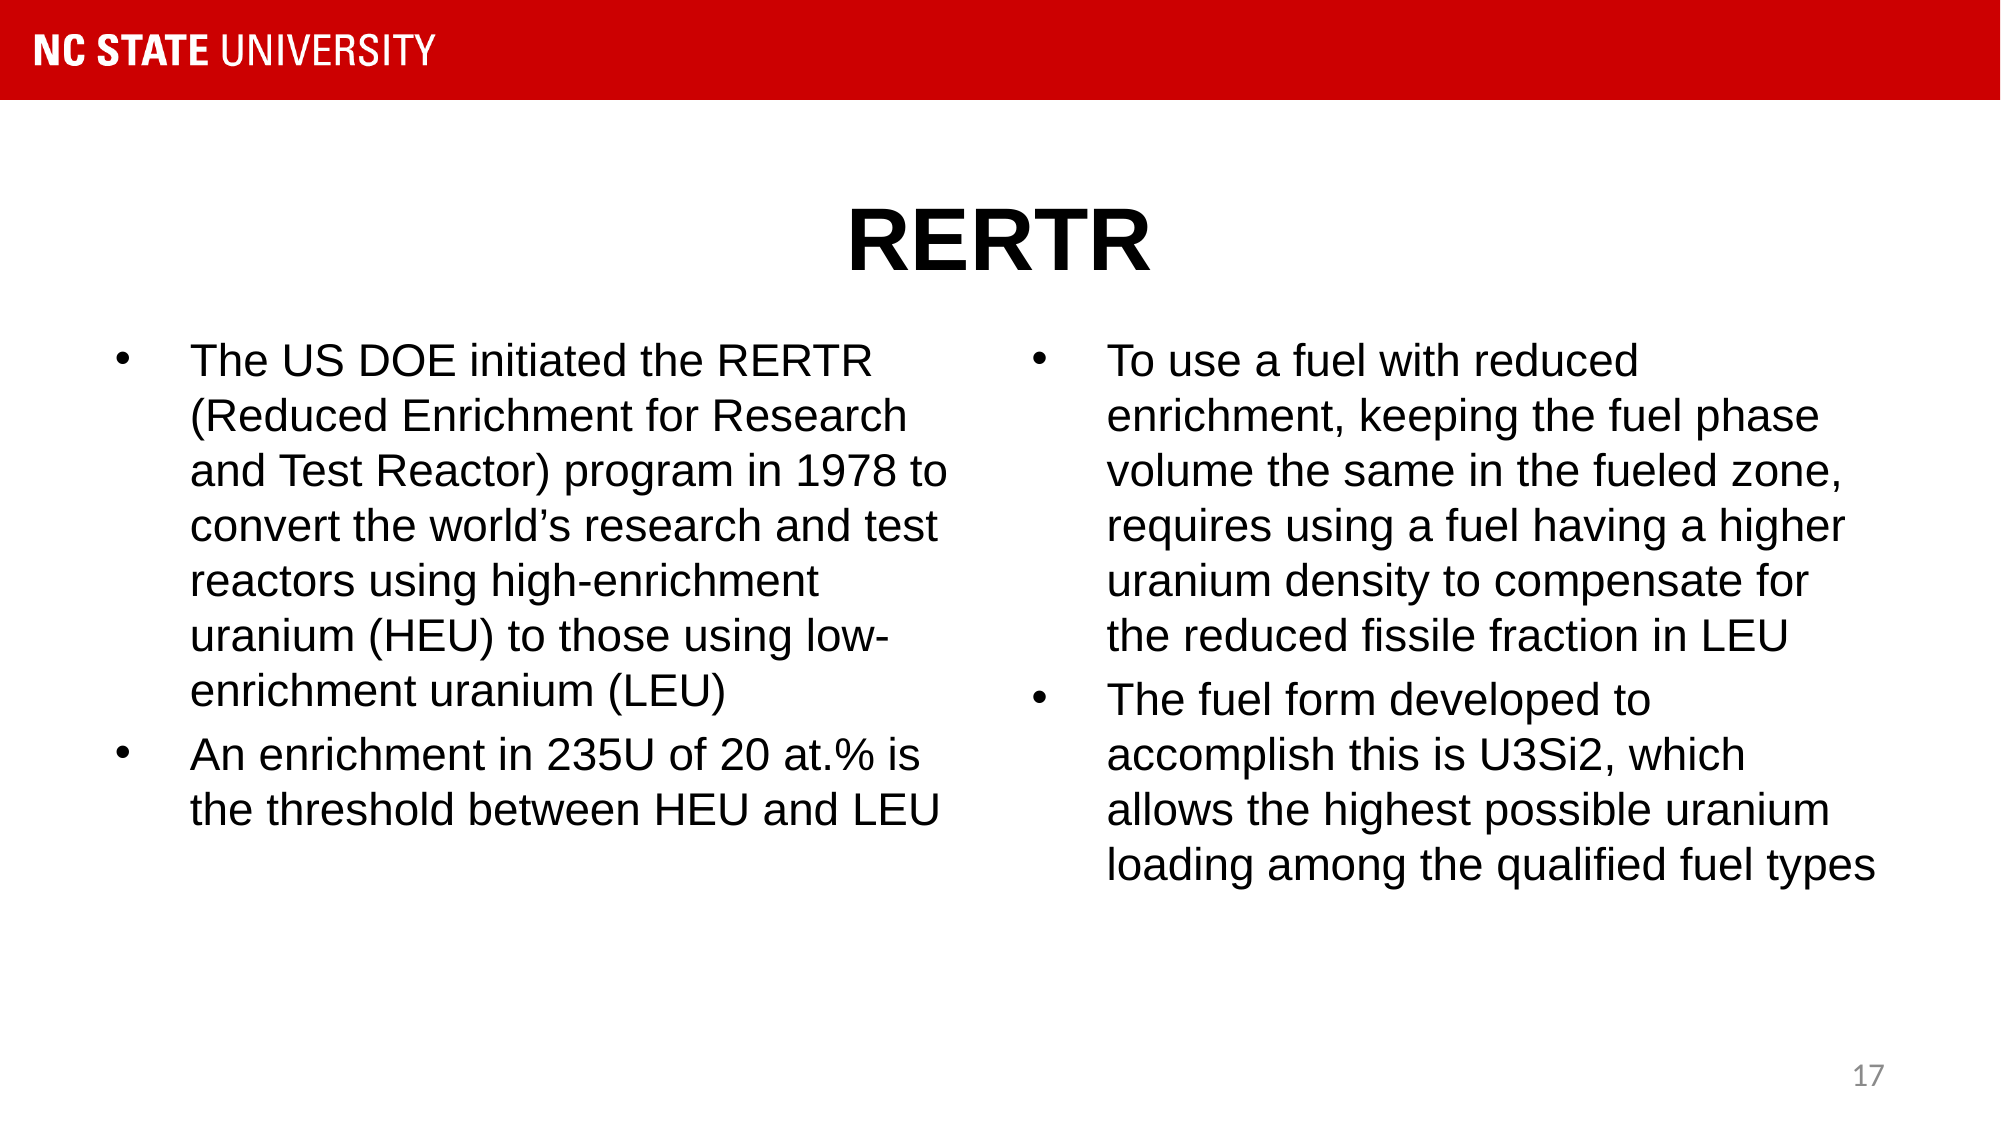

# RERTR
The US DOE initiated the RERTR (Reduced Enrichment for Research and Test Reactor) program in 1978 to convert the world’s research and test reactors using high-enrichment uranium (HEU) to those using low-enrichment uranium (LEU)
An enrichment in 235U of 20 at.% is the threshold between HEU and LEU

To use a fuel with reduced enrichment, keeping the fuel phase volume the same in the fueled zone, requires using a fuel having a higher uranium density to compensate for the reduced fissile fraction in LEU
The fuel form developed to accomplish this is U3Si2, which allows the highest possible uranium loading among the qualified fuel types

17